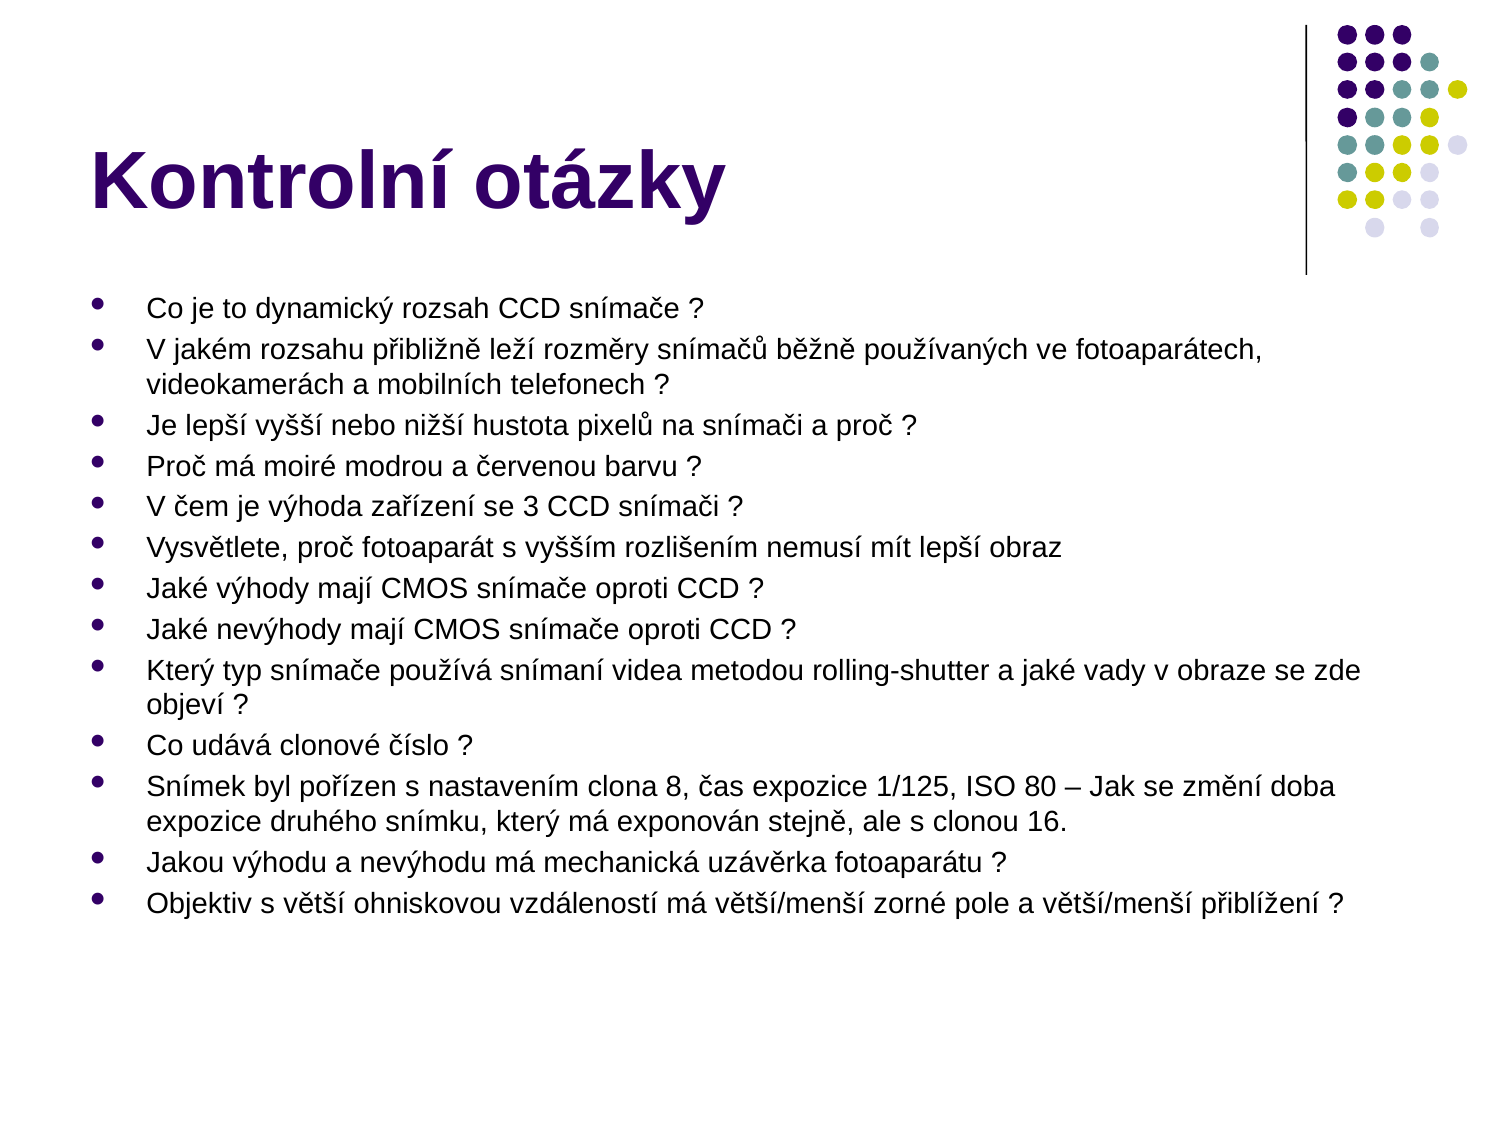

# Kontrolní otázky
Co je to dynamický rozsah CCD snímače ?
V jakém rozsahu přibližně leží rozměry snímačů běžně používaných ve fotoaparátech, videokamerách a mobilních telefonech ?
Je lepší vyšší nebo nižší hustota pixelů na snímači a proč ?
Proč má moiré modrou a červenou barvu ?
V čem je výhoda zařízení se 3 CCD snímači ?
Vysvětlete, proč fotoaparát s vyšším rozlišením nemusí mít lepší obraz
Jaké výhody mají CMOS snímače oproti CCD ?
Jaké nevýhody mají CMOS snímače oproti CCD ?
Který typ snímače používá snímaní videa metodou rolling-shutter a jaké vady v obraze se zde objeví ?
Co udává clonové číslo ?
Snímek byl pořízen s nastavením clona 8, čas expozice 1/125, ISO 80 – Jak se změní doba expozice druhého snímku, který má exponován stejně, ale s clonou 16.
Jakou výhodu a nevýhodu má mechanická uzávěrka fotoaparátu ?
Objektiv s větší ohniskovou vzdáleností má větší/menší zorné pole a větší/menší přiblížení ?